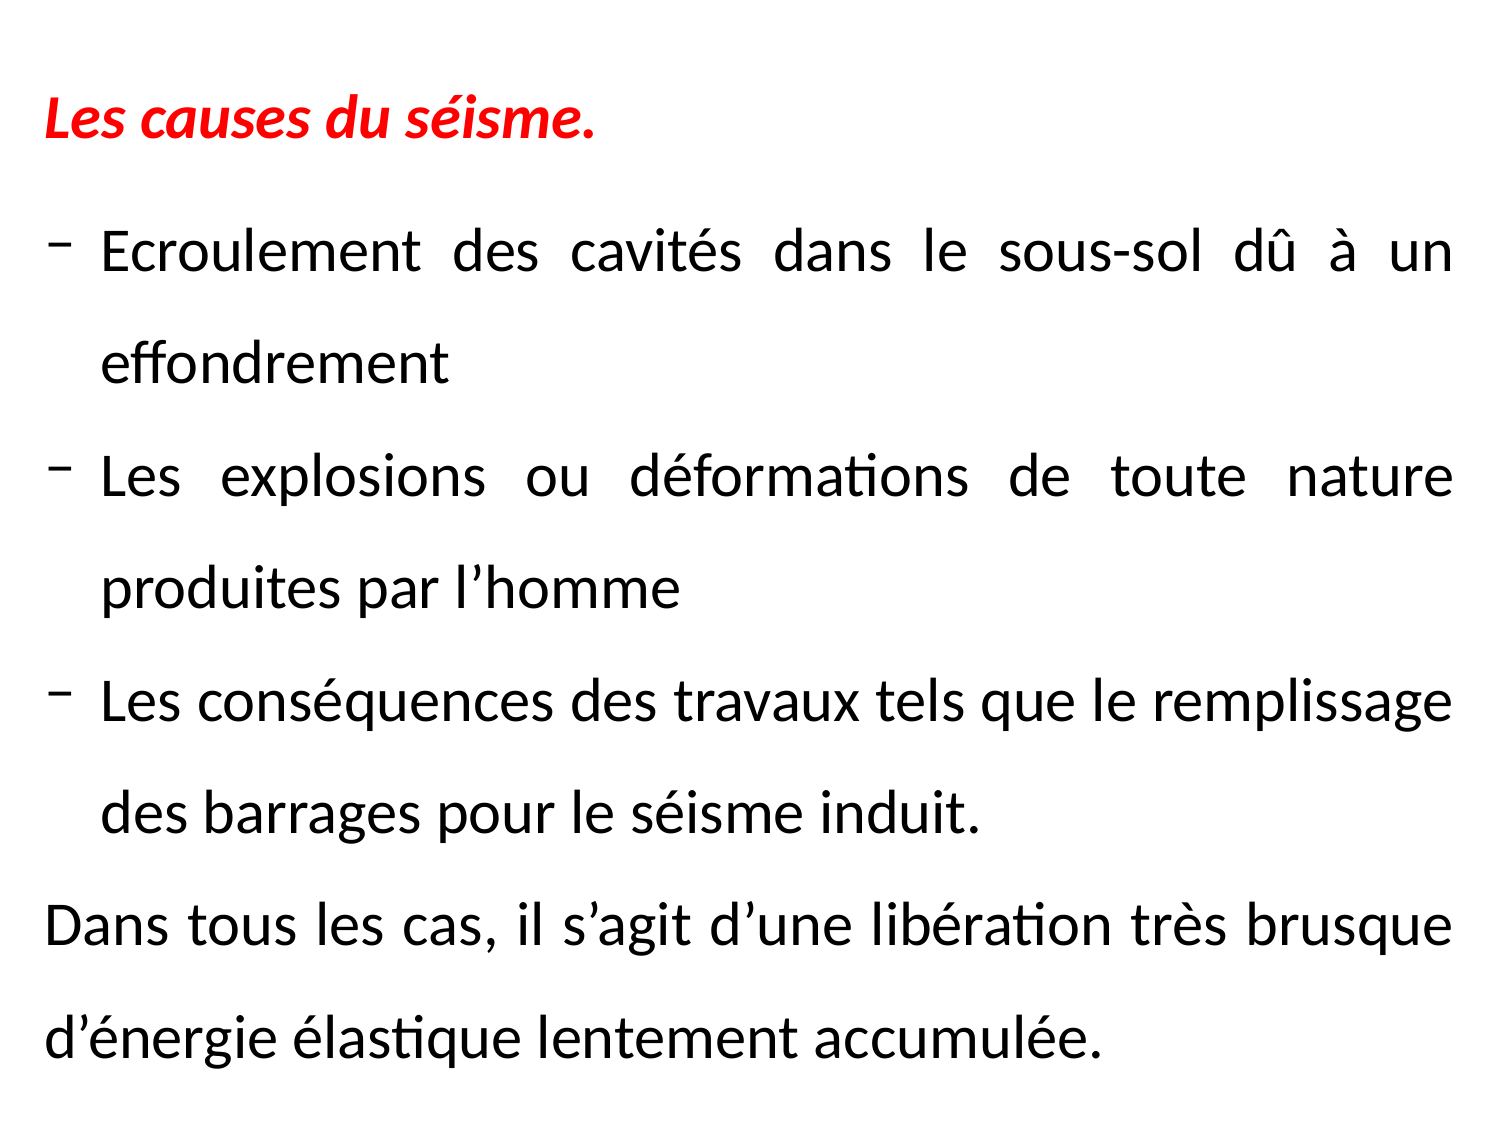

Les causes du séisme.
Ecroulement des cavités dans le sous-sol dû à un effondrement
Les explosions ou déformations de toute nature produites par l’homme
Les conséquences des travaux tels que le remplissage des barrages pour le séisme induit.
Dans tous les cas, il s’agit d’une libération très brusque d’énergie élastique lentement accumulée.